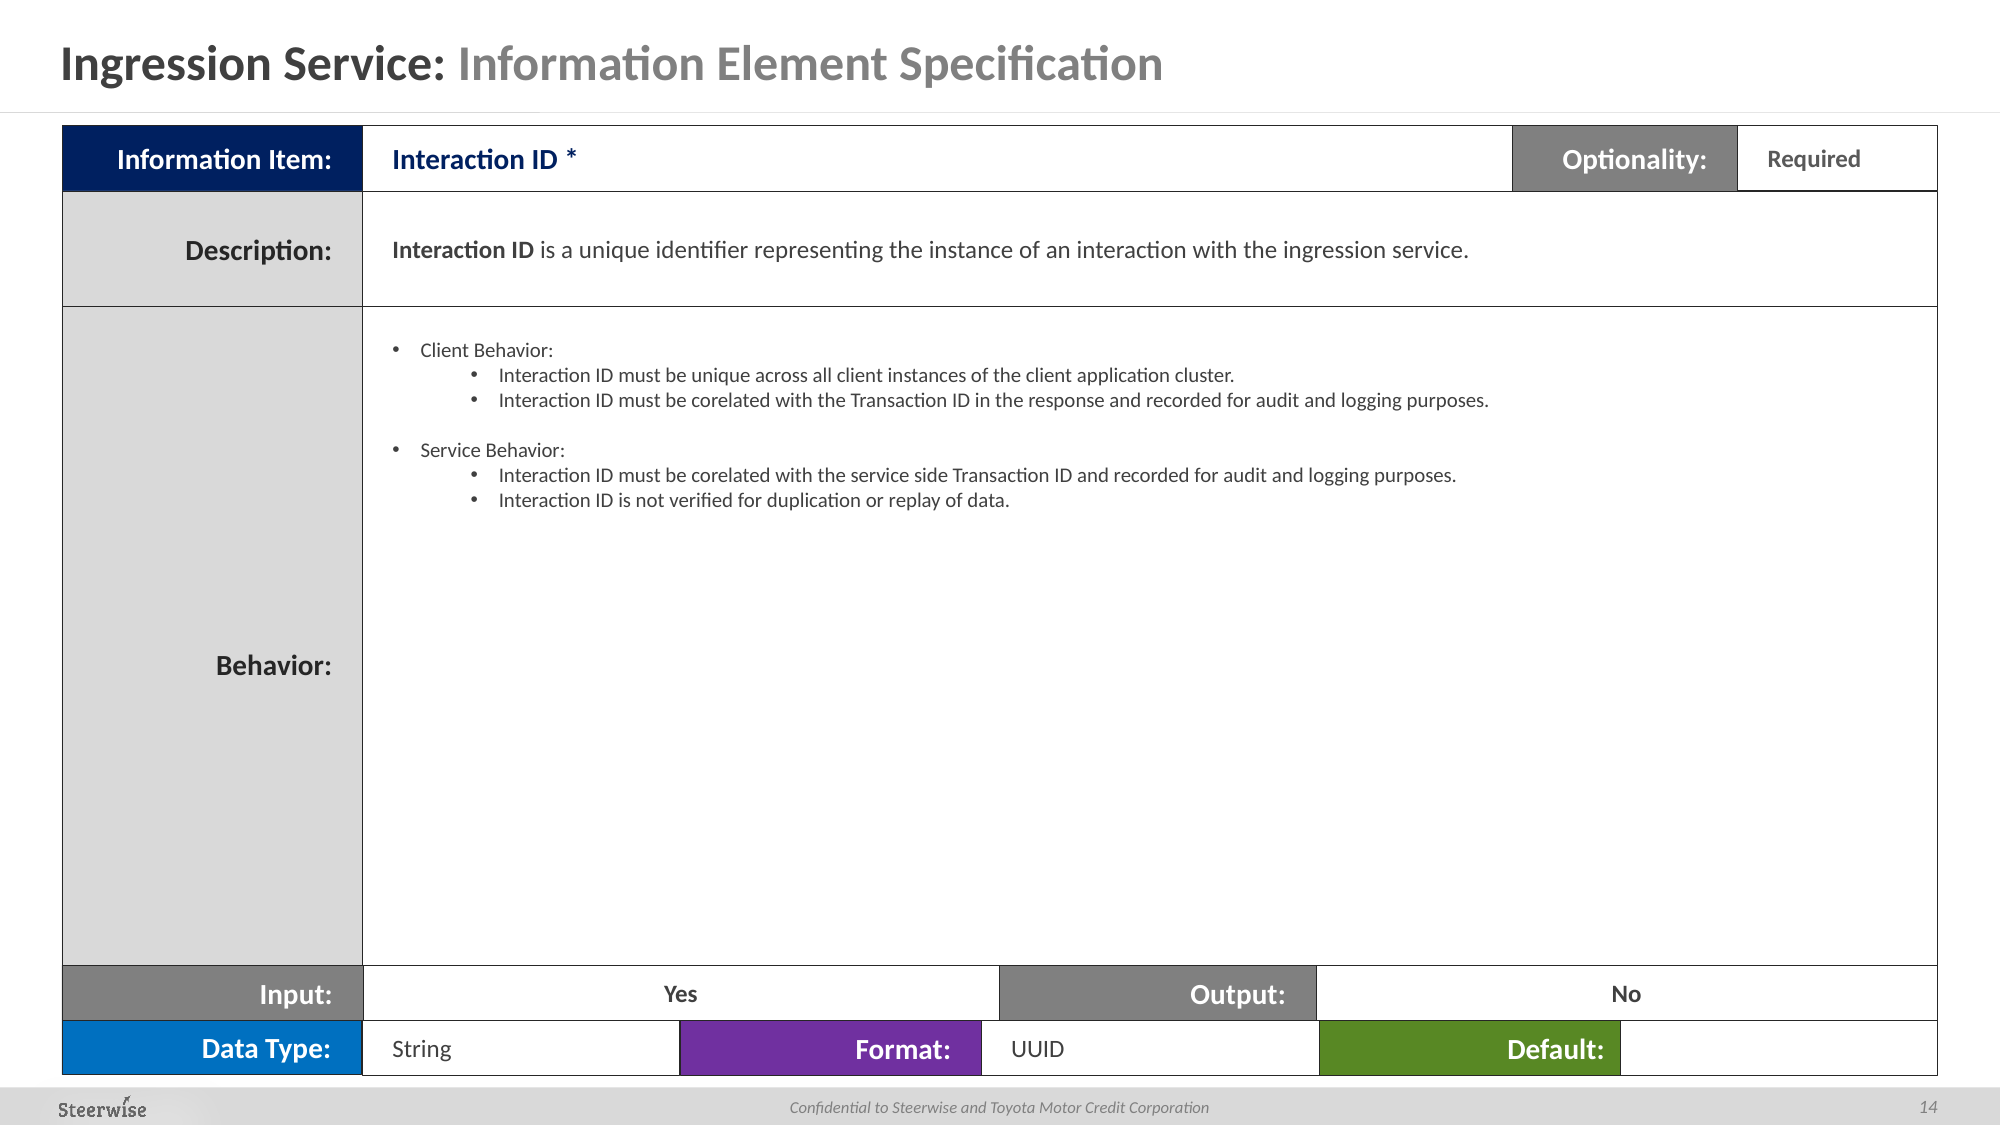

# Ingression Service: Information Element Specification
Required
Information Item:
Interaction ID *
Optionality:
Description:
Interaction ID is a unique identifier representing the instance of an interaction with the ingression service.
Client Behavior:
Interaction ID must be unique across all client instances of the client application cluster.
Interaction ID must be corelated with the Transaction ID in the response and recorded for audit and logging purposes.

Service Behavior:
Interaction ID must be corelated with the service side Transaction ID and recorded for audit and logging purposes.
Interaction ID is not verified for duplication or replay of data.
Behavior:
Output:
No
Input:
Yes
Data Type:
Default:

Format:
UUID
String
14